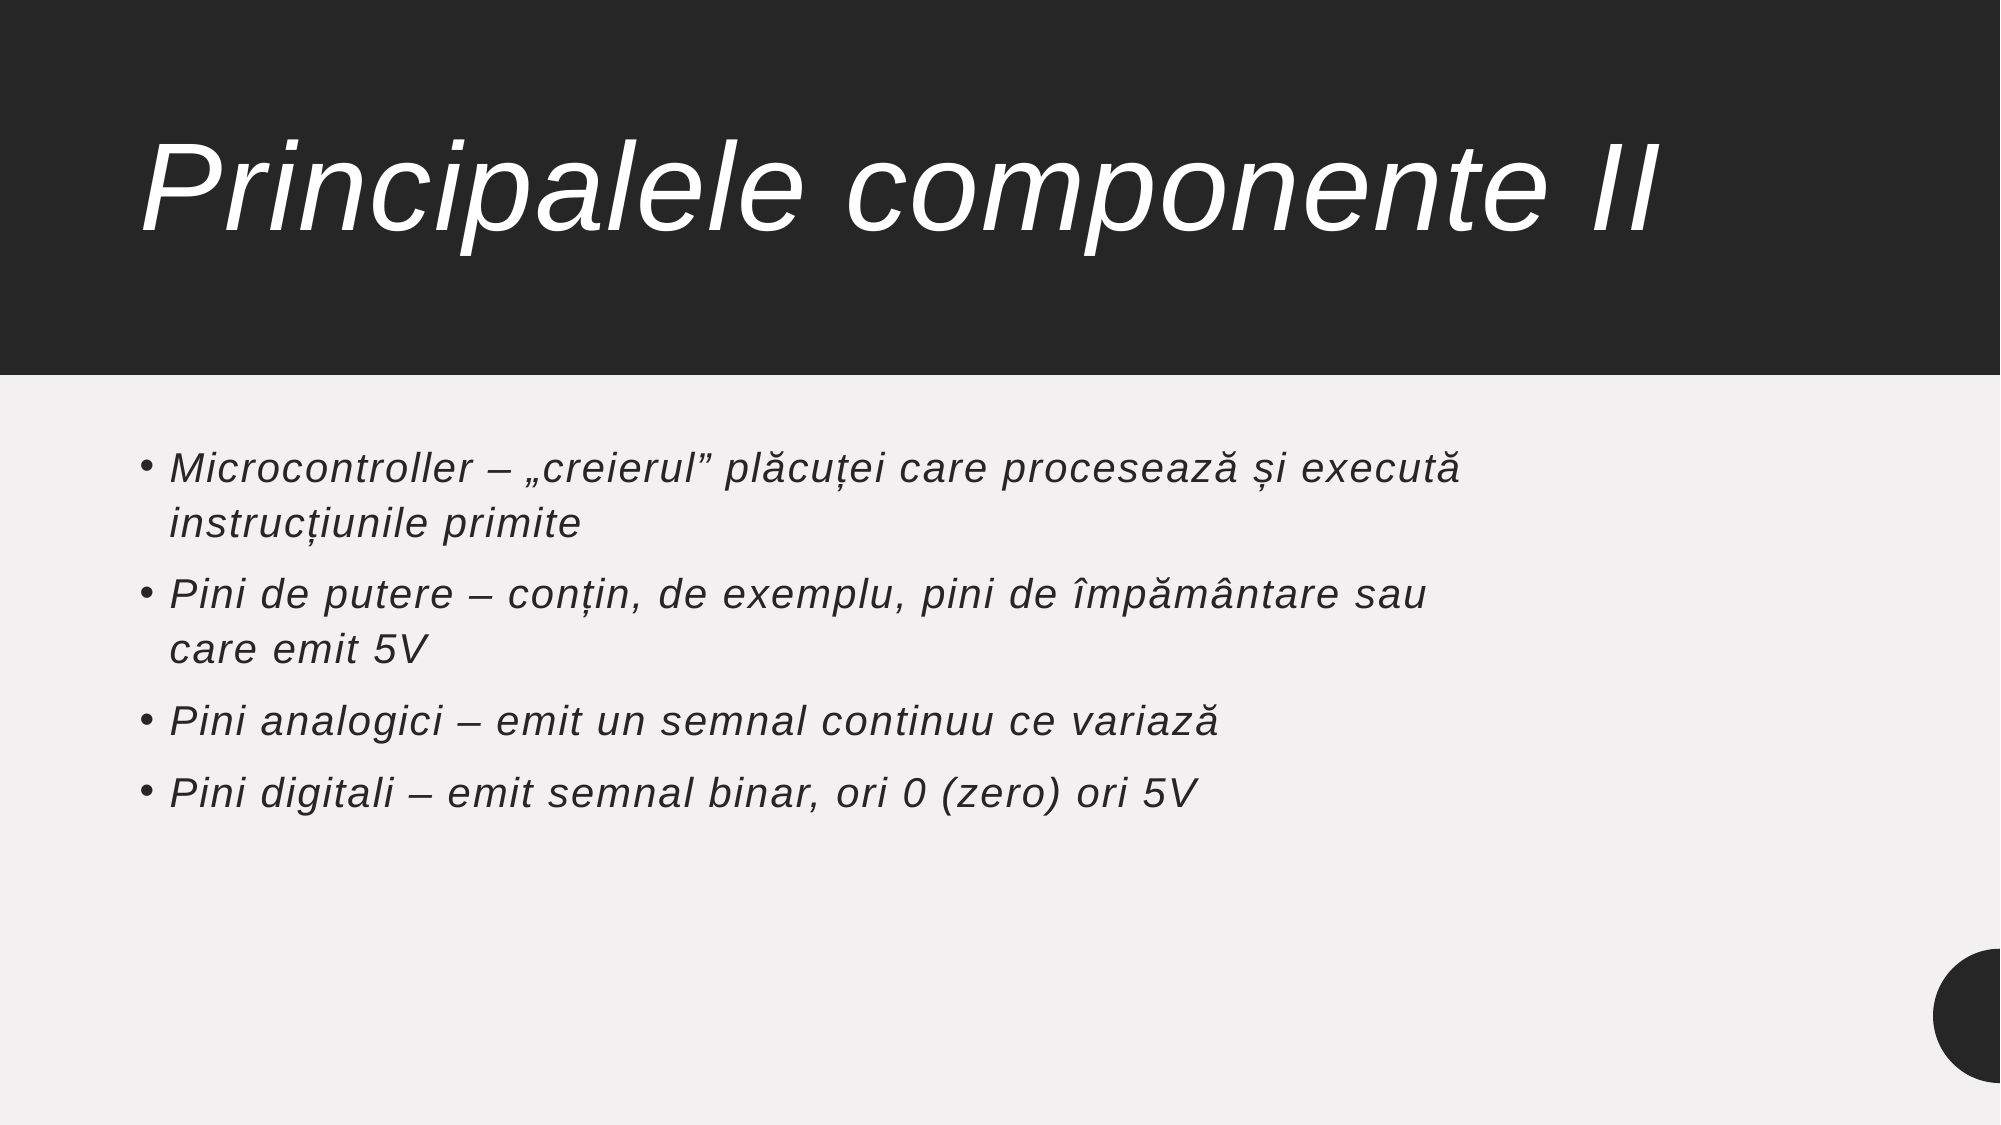

# Principalele componente II
Microcontroller – „creierul” plăcuței care procesează și execută instrucțiunile primite
Pini de putere – conțin, de exemplu, pini de împământare sau care emit 5V
Pini analogici – emit un semnal continuu ce variază
Pini digitali – emit semnal binar, ori 0 (zero) ori 5V